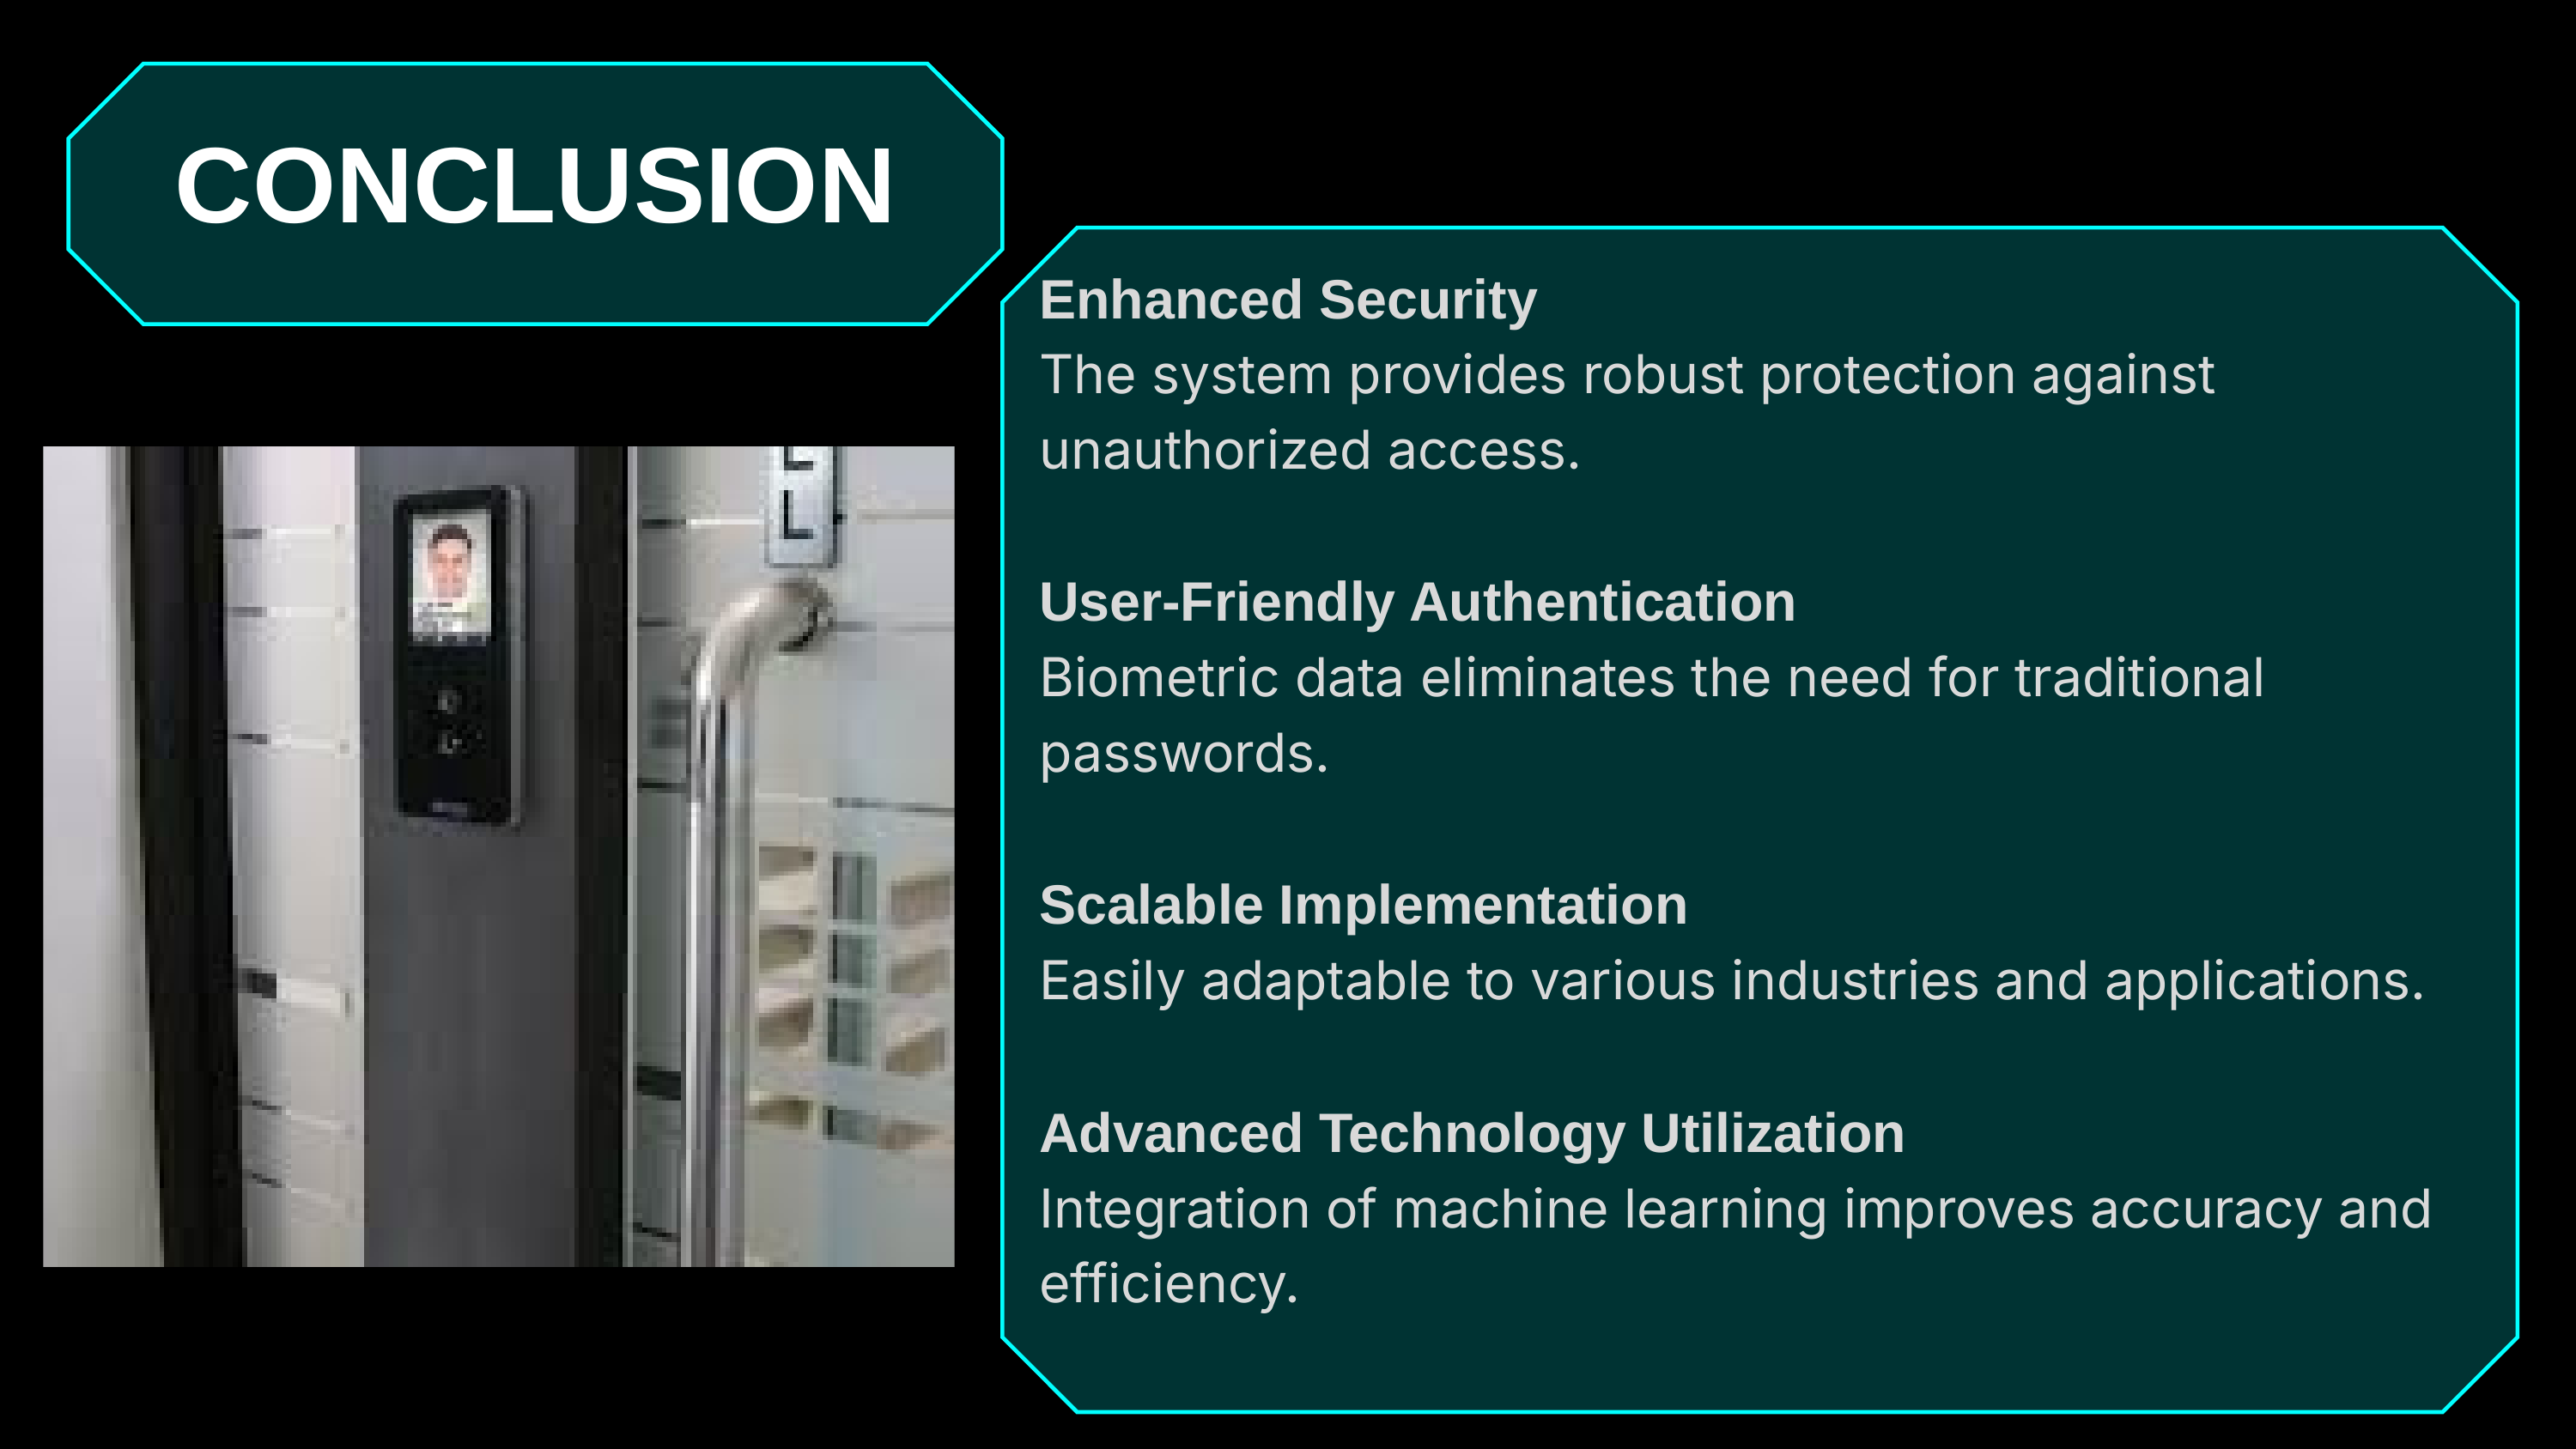

CONCLUSION

Enhanced Security
The system provides robust protection against unauthorized access.

User-Friendly Authentication
Biometric data eliminates the need for traditional passwords.

Scalable Implementation
Easily adaptable to various industries and applications.

Advanced Technology Utilization
Integration of machine learning improves accuracy and efficiency.